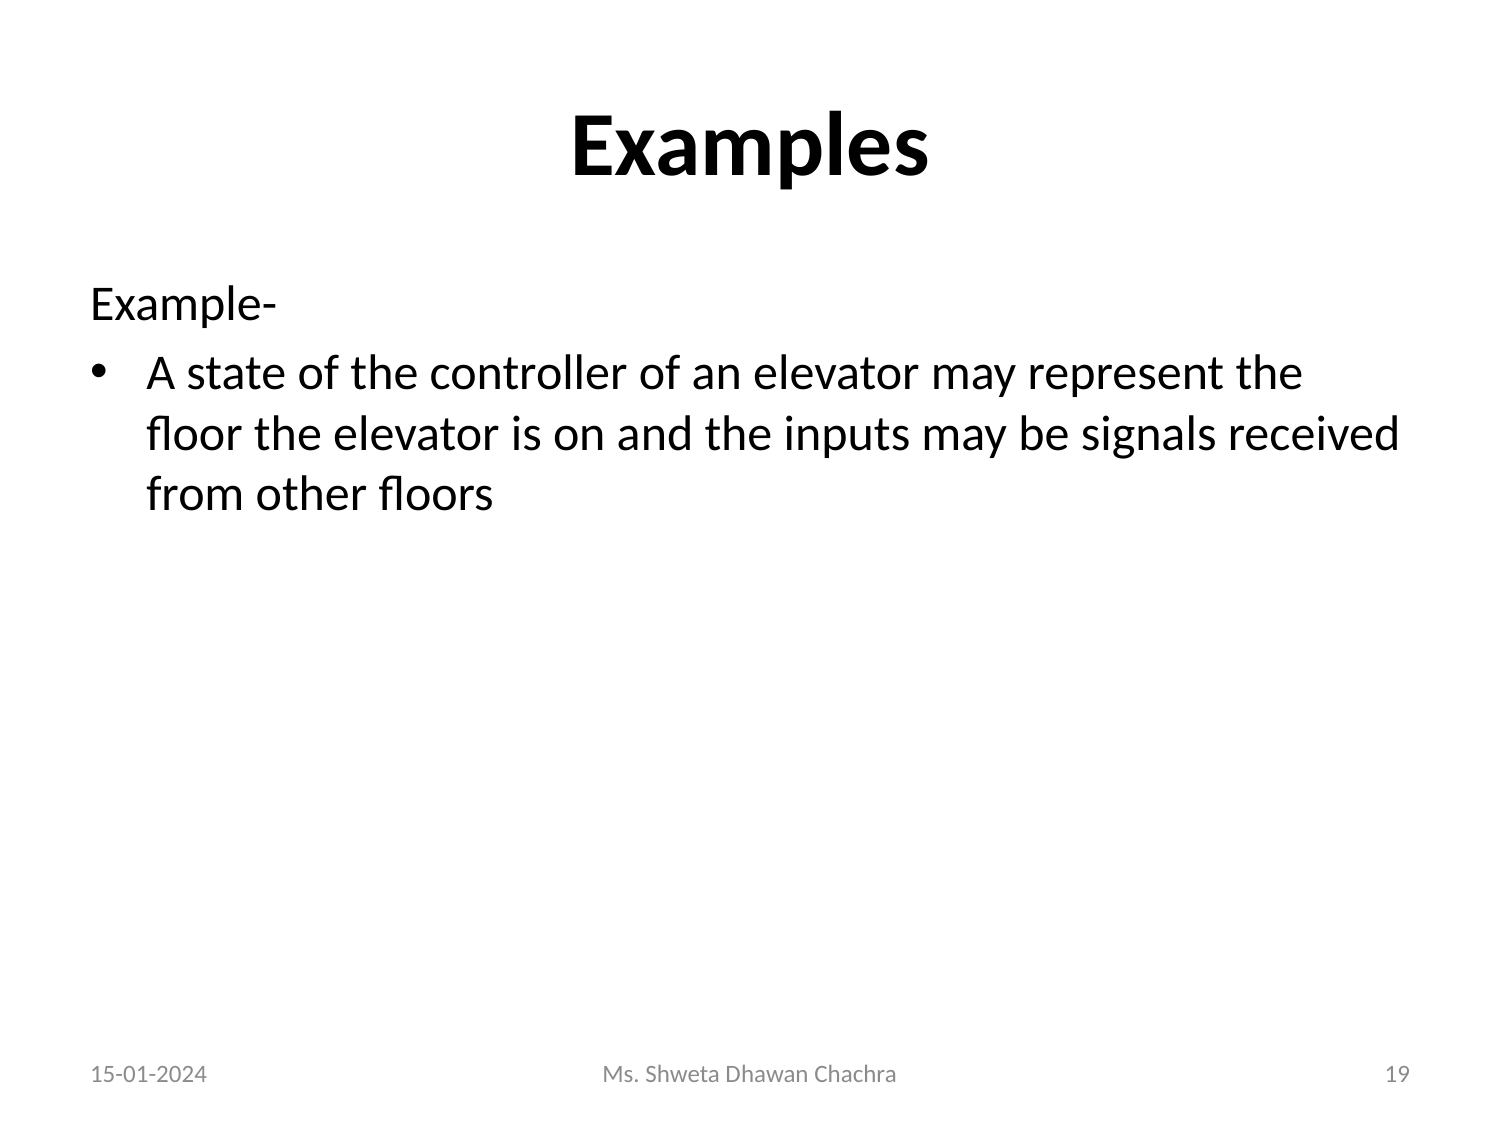

# Examples
Example-
A state of the controller of an elevator may represent the floor the elevator is on and the inputs may be signals received from other floors

15-01-2024
Ms. Shweta Dhawan Chachra
19